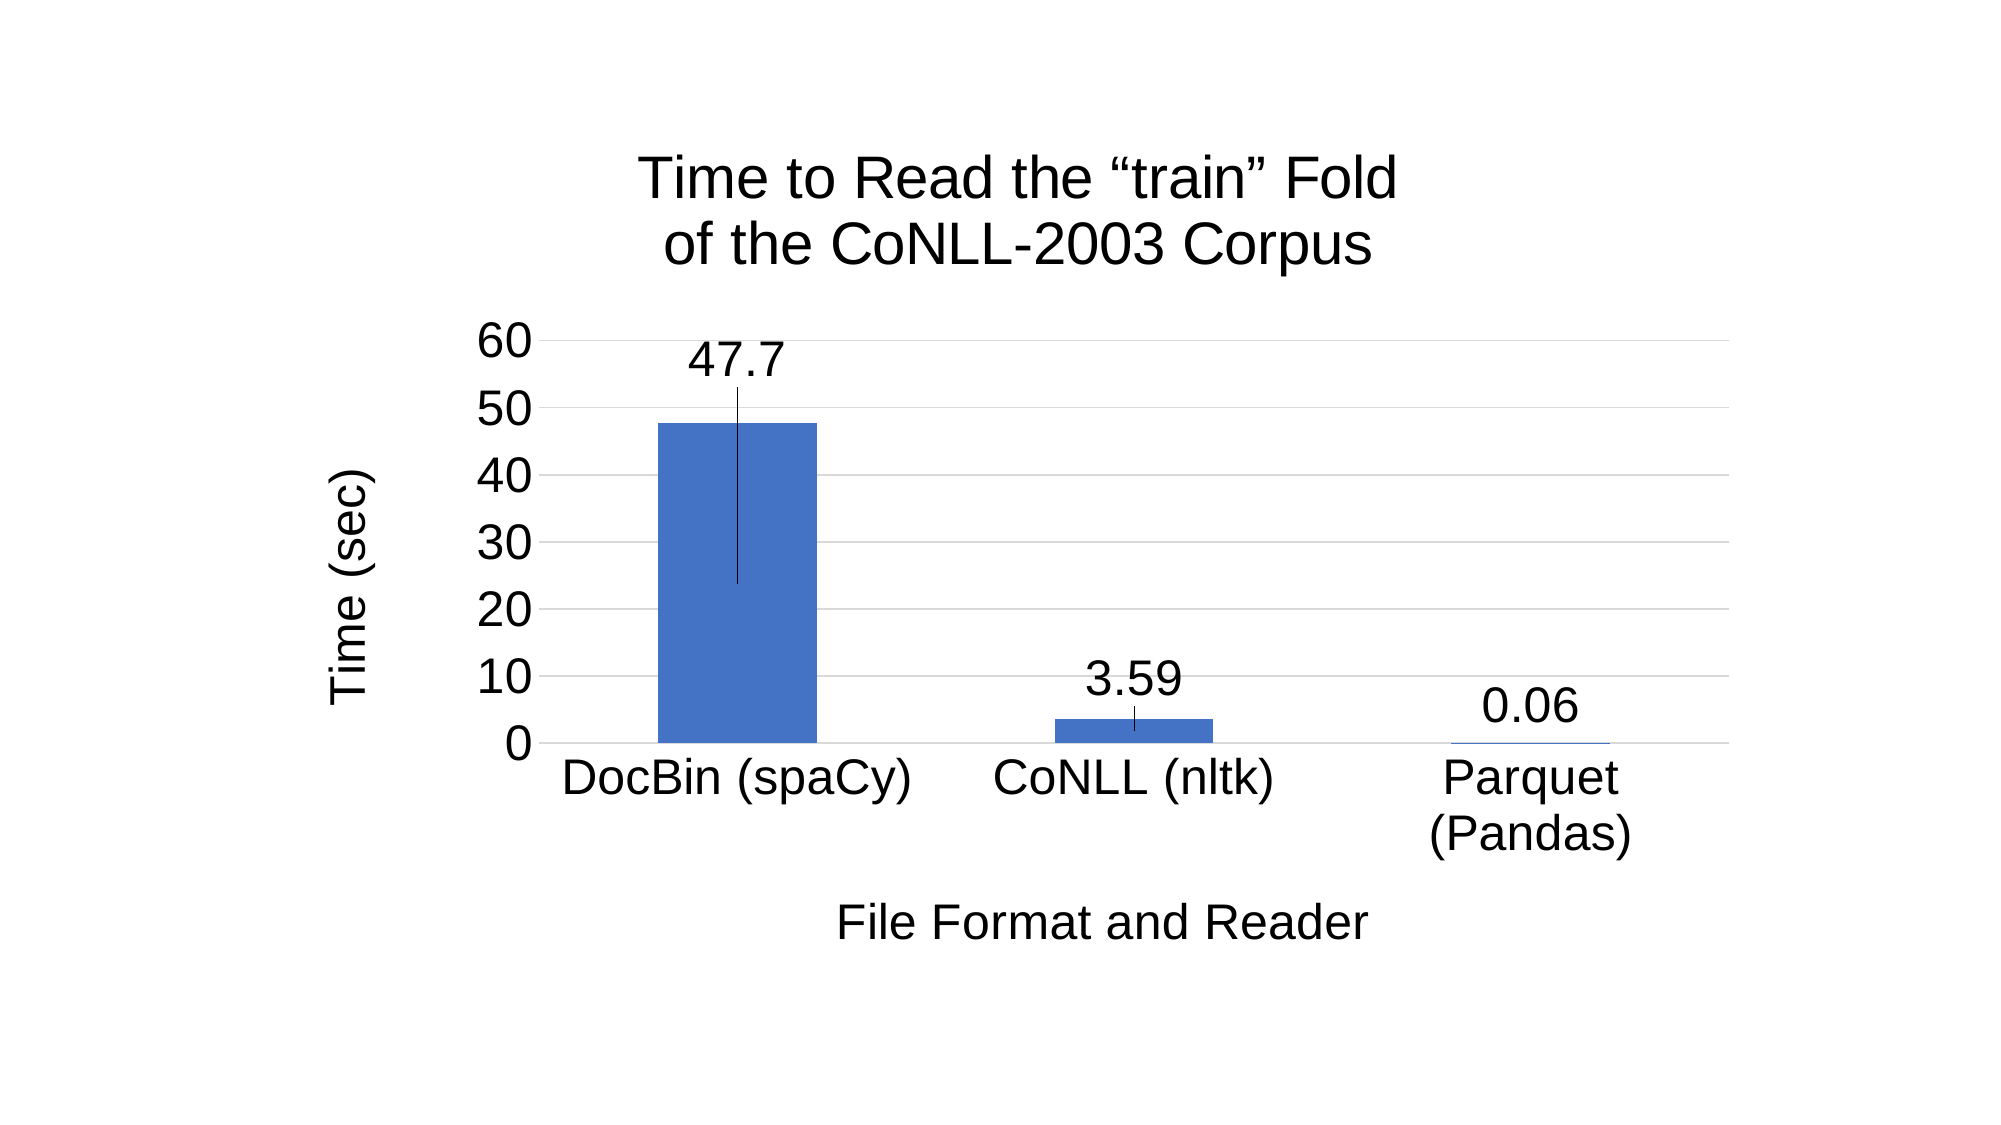

### Chart: Time to Read the “train” Fold of the CoNLL-2003 Corpus

| Category | Time (sec) |
|---|---|
| DocBin (spaCy) | 47.7 |
| CoNLL (nltk) | 3.59 |
| Parquet (Pandas) | 0.06 |